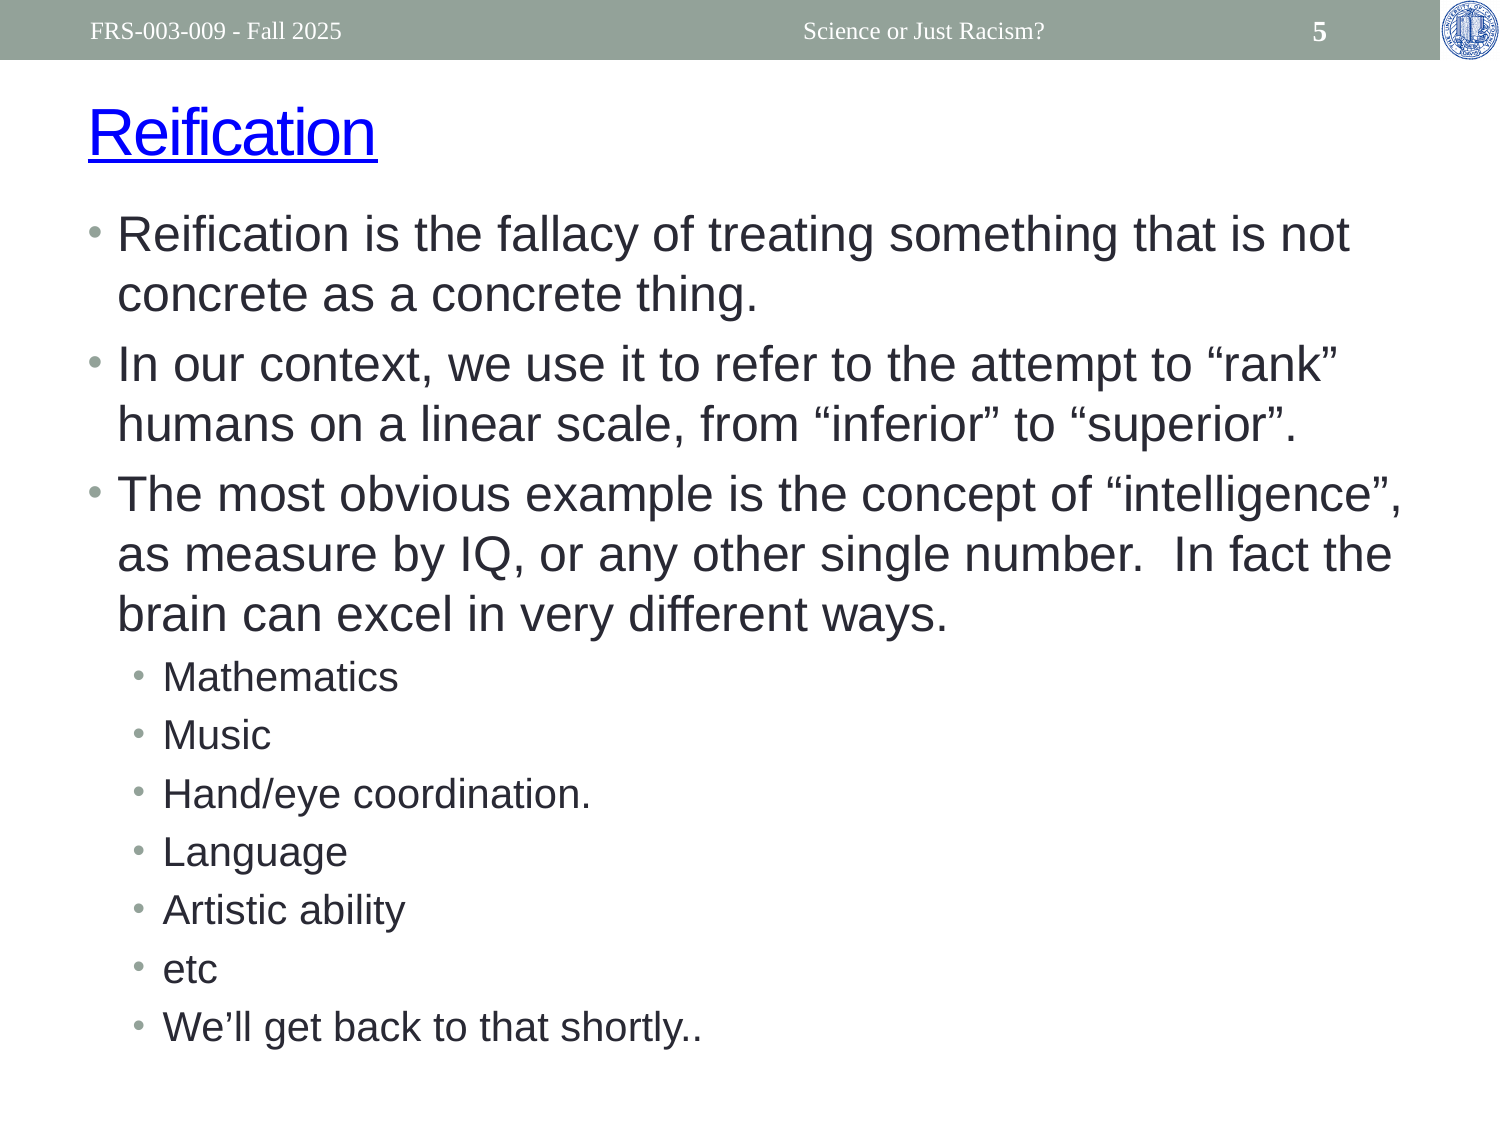

FRS-003-009 - Fall 2025
Science or Just Racism?
5
# Reification
Reification is the fallacy of treating something that is not concrete as a concrete thing.
In our context, we use it to refer to the attempt to “rank” humans on a linear scale, from “inferior” to “superior”.
The most obvious example is the concept of “intelligence”, as measure by IQ, or any other single number.  In fact the brain can excel in very different ways.
Mathematics
Music
Hand/eye coordination.
Language
Artistic ability
etc
We’ll get back to that shortly..